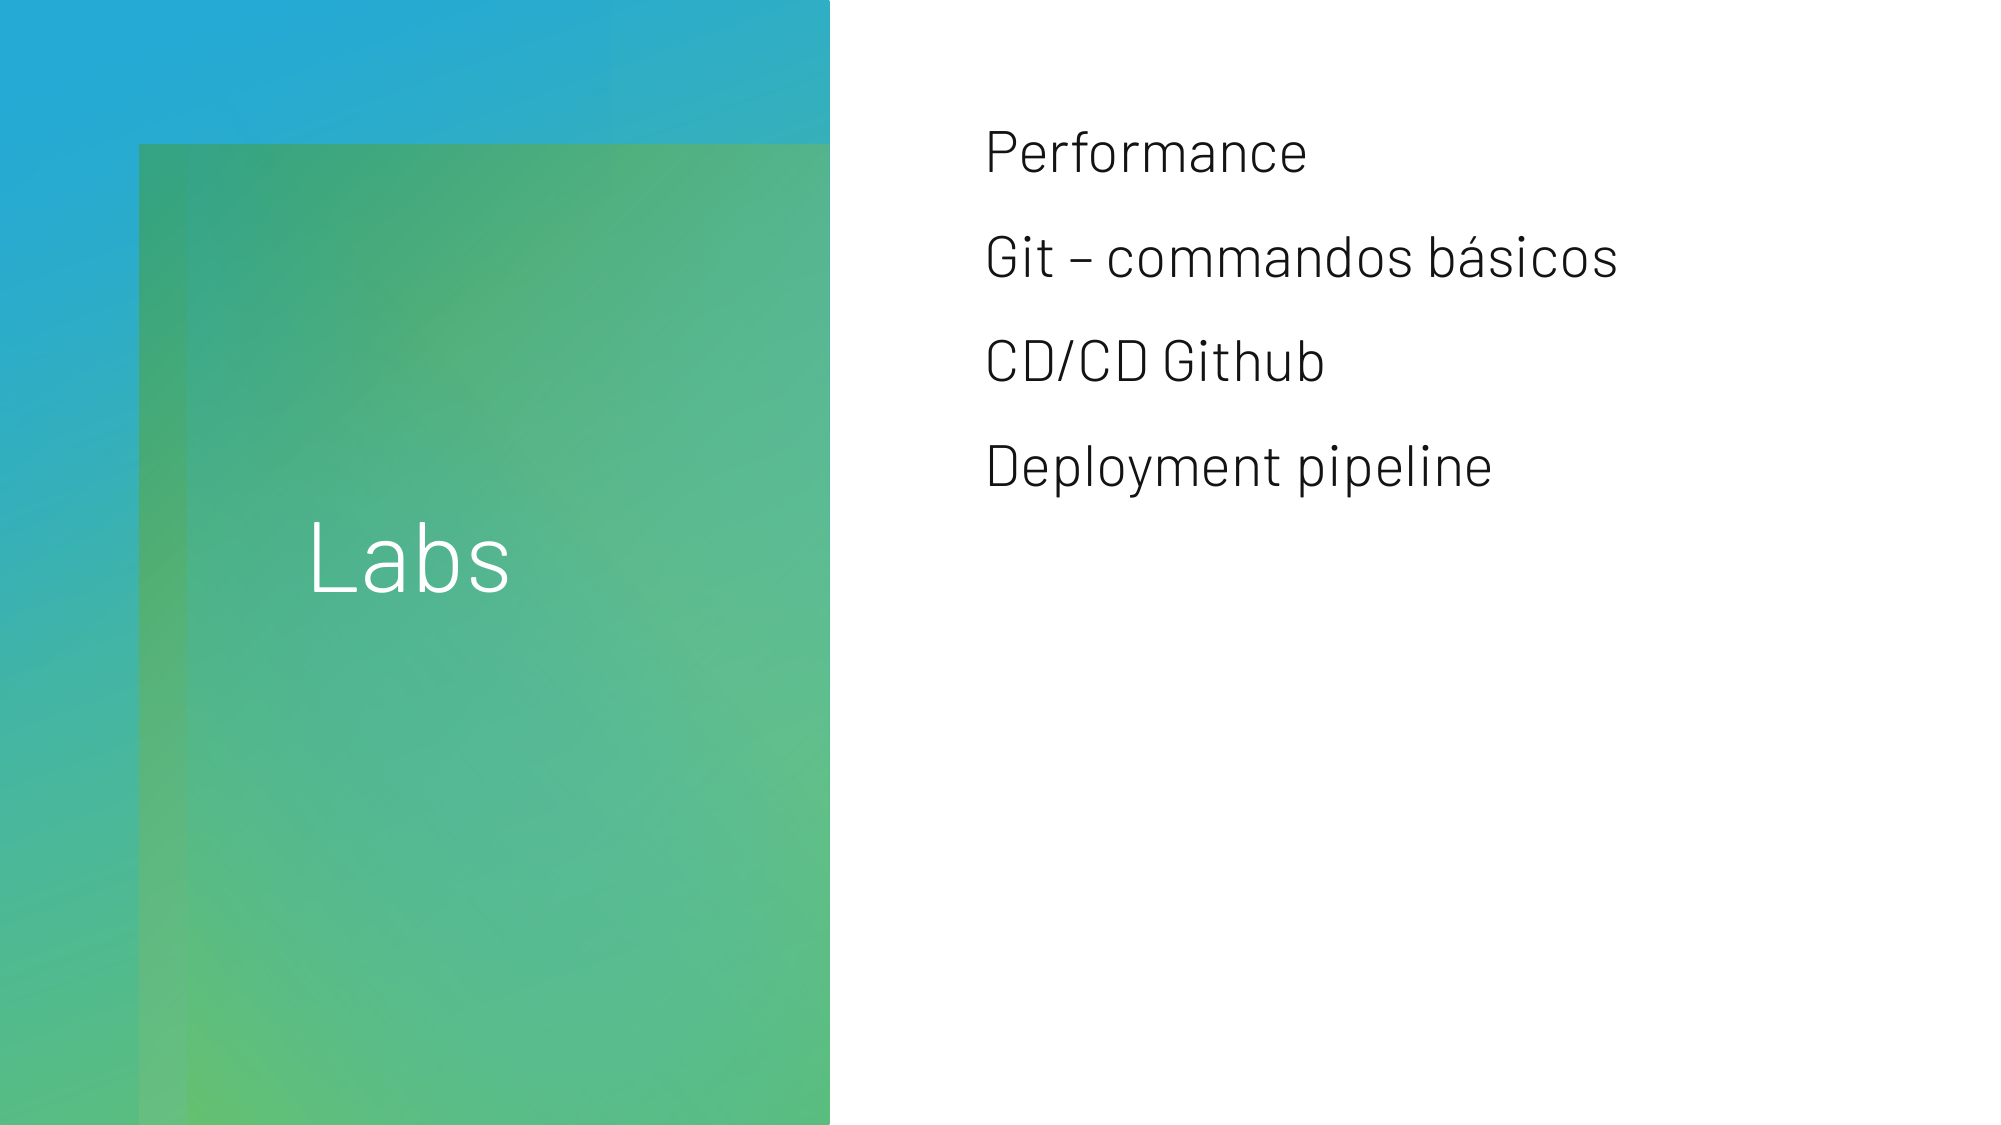

Performance
Git – commandos básicos
CD/CD Github
Deployment pipeline
# Labs